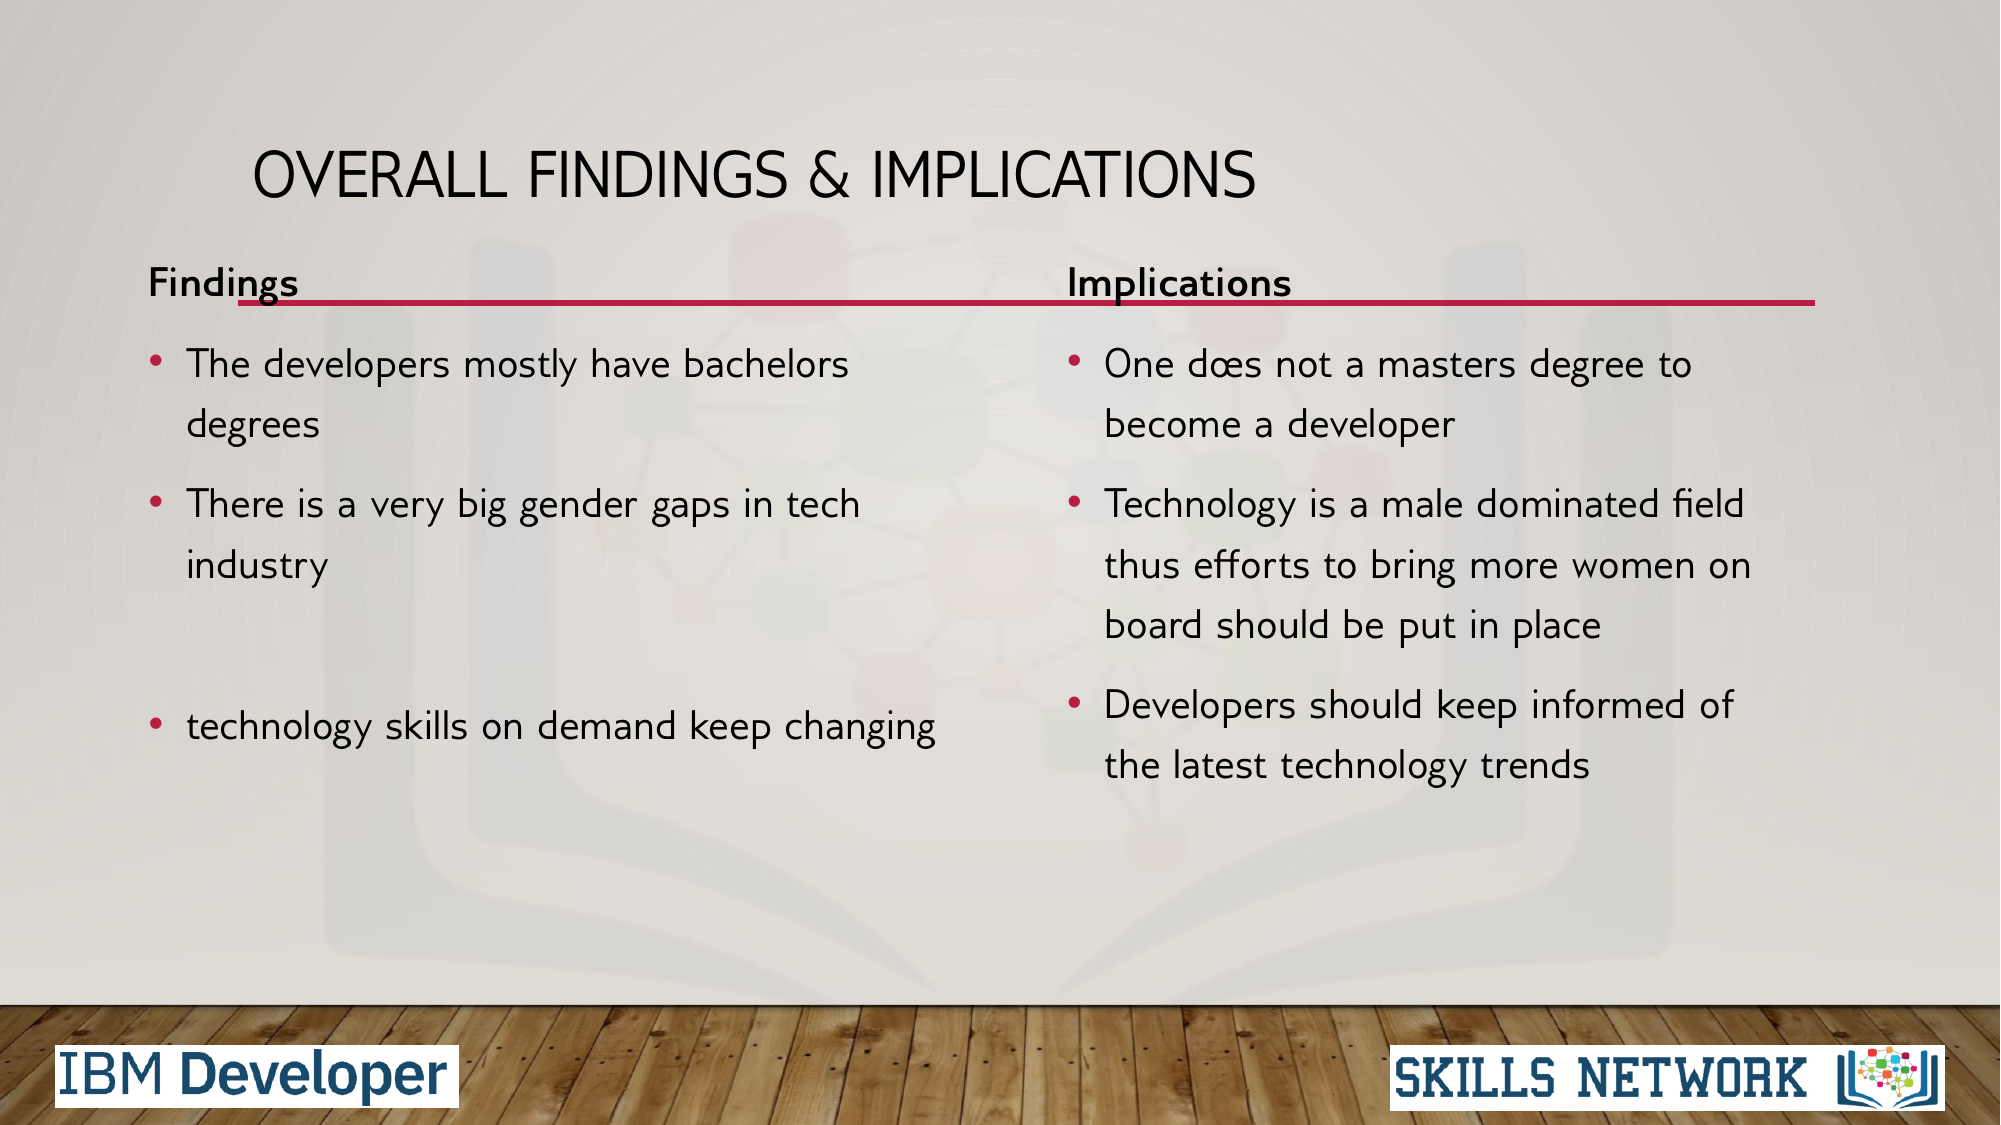

# OVERALL FINDINGS & IMPLICATIONS
Findings
The developers mostly have bachelors degrees
There is a very big gender gaps in tech industry

technology skills on demand keep changing

Implications
One does not a masters degree to become a developer
Technology is a male dominated field  thus efforts to bring more women on board should be put in place
Developers should keep informed of the latest technology trends